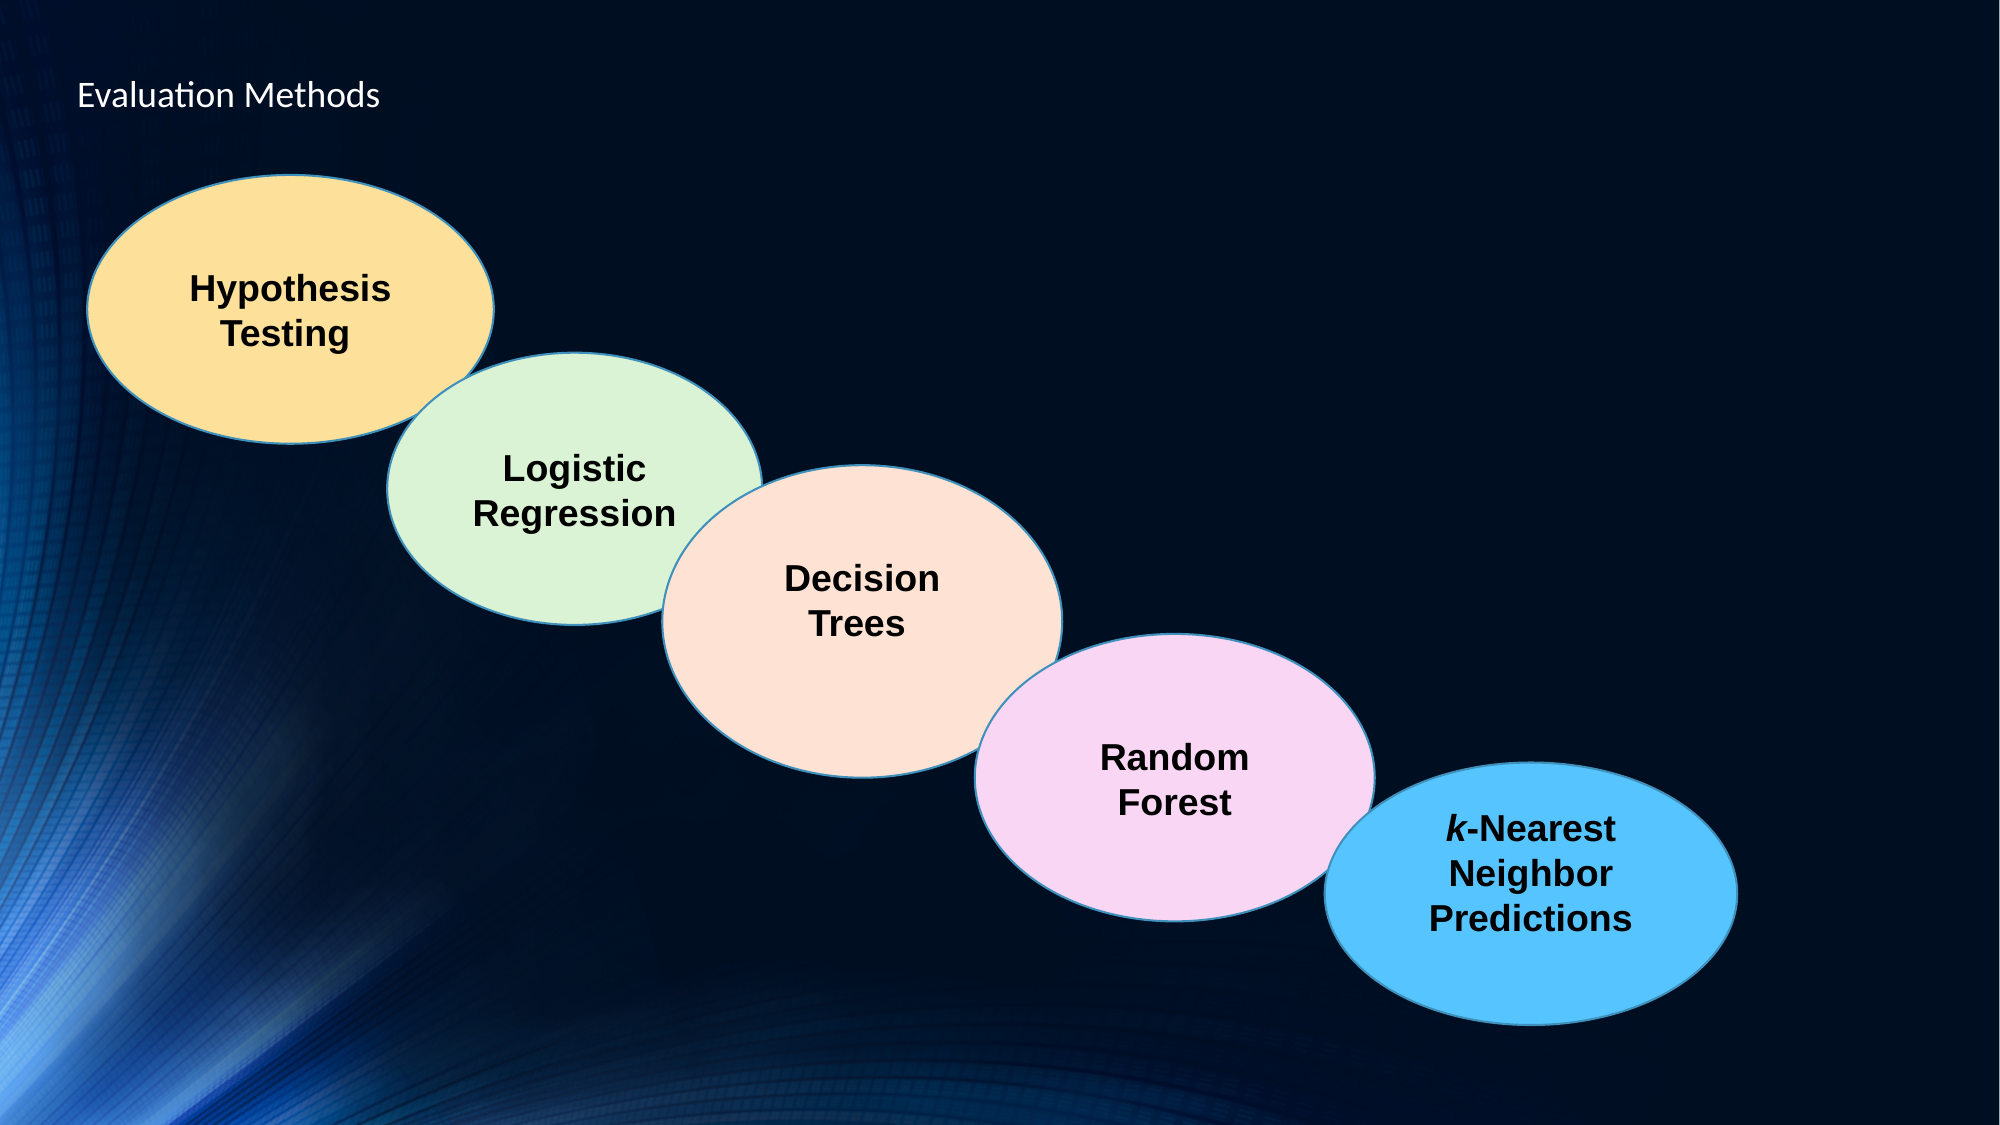

Evaluation Methods
Hypothesis Testing
Logistic Regression
Decision Trees

Random Forest
k-Nearest Neighbor Predictions